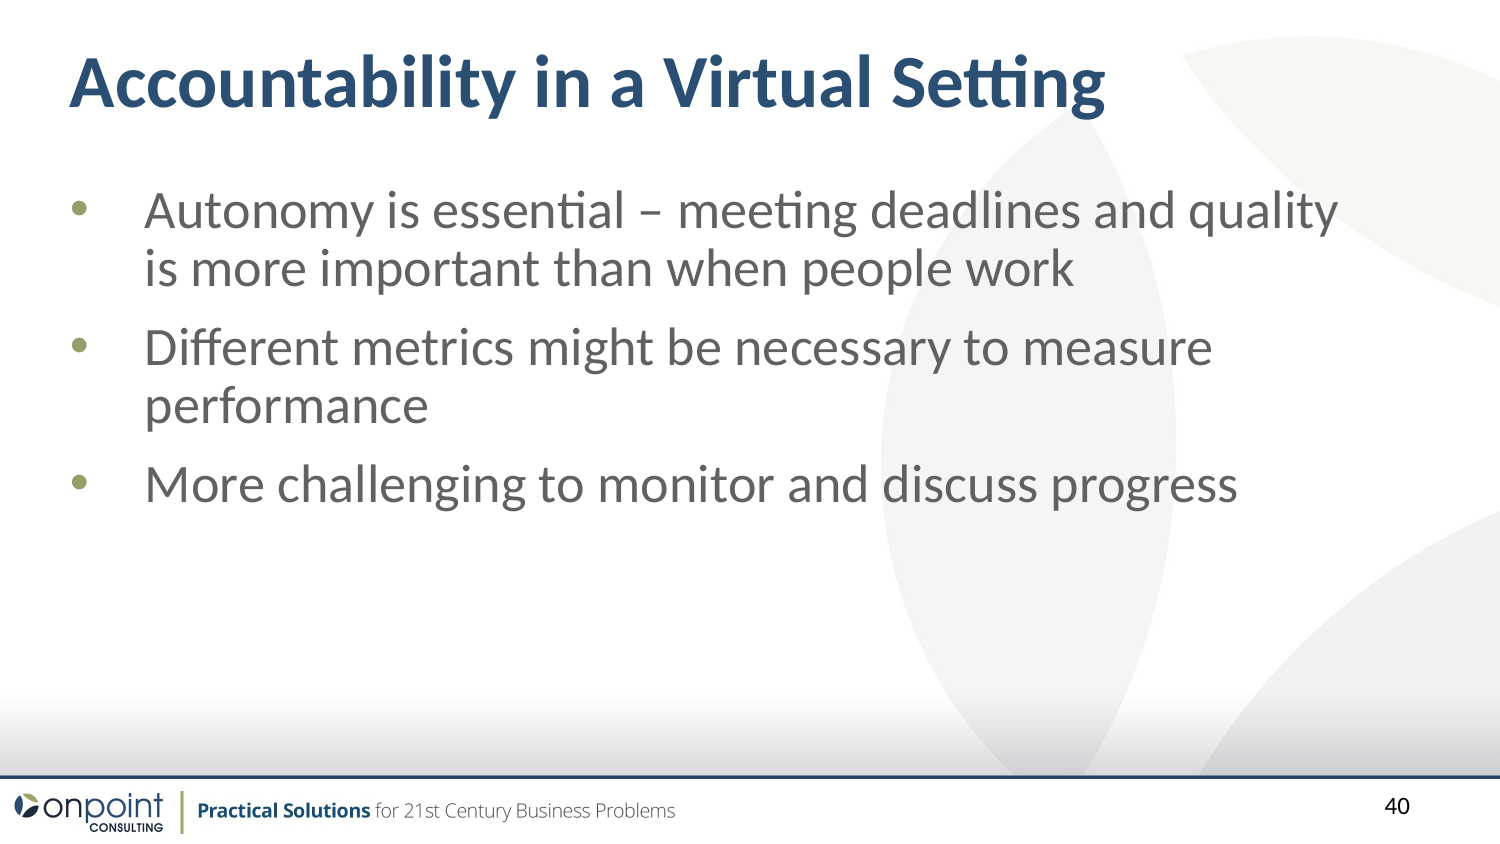

Accountability in a Virtual Setting
Autonomy is essential – meeting deadlines and quality is more important than when people work
Different metrics might be necessary to measure performance
More challenging to monitor and discuss progress

40